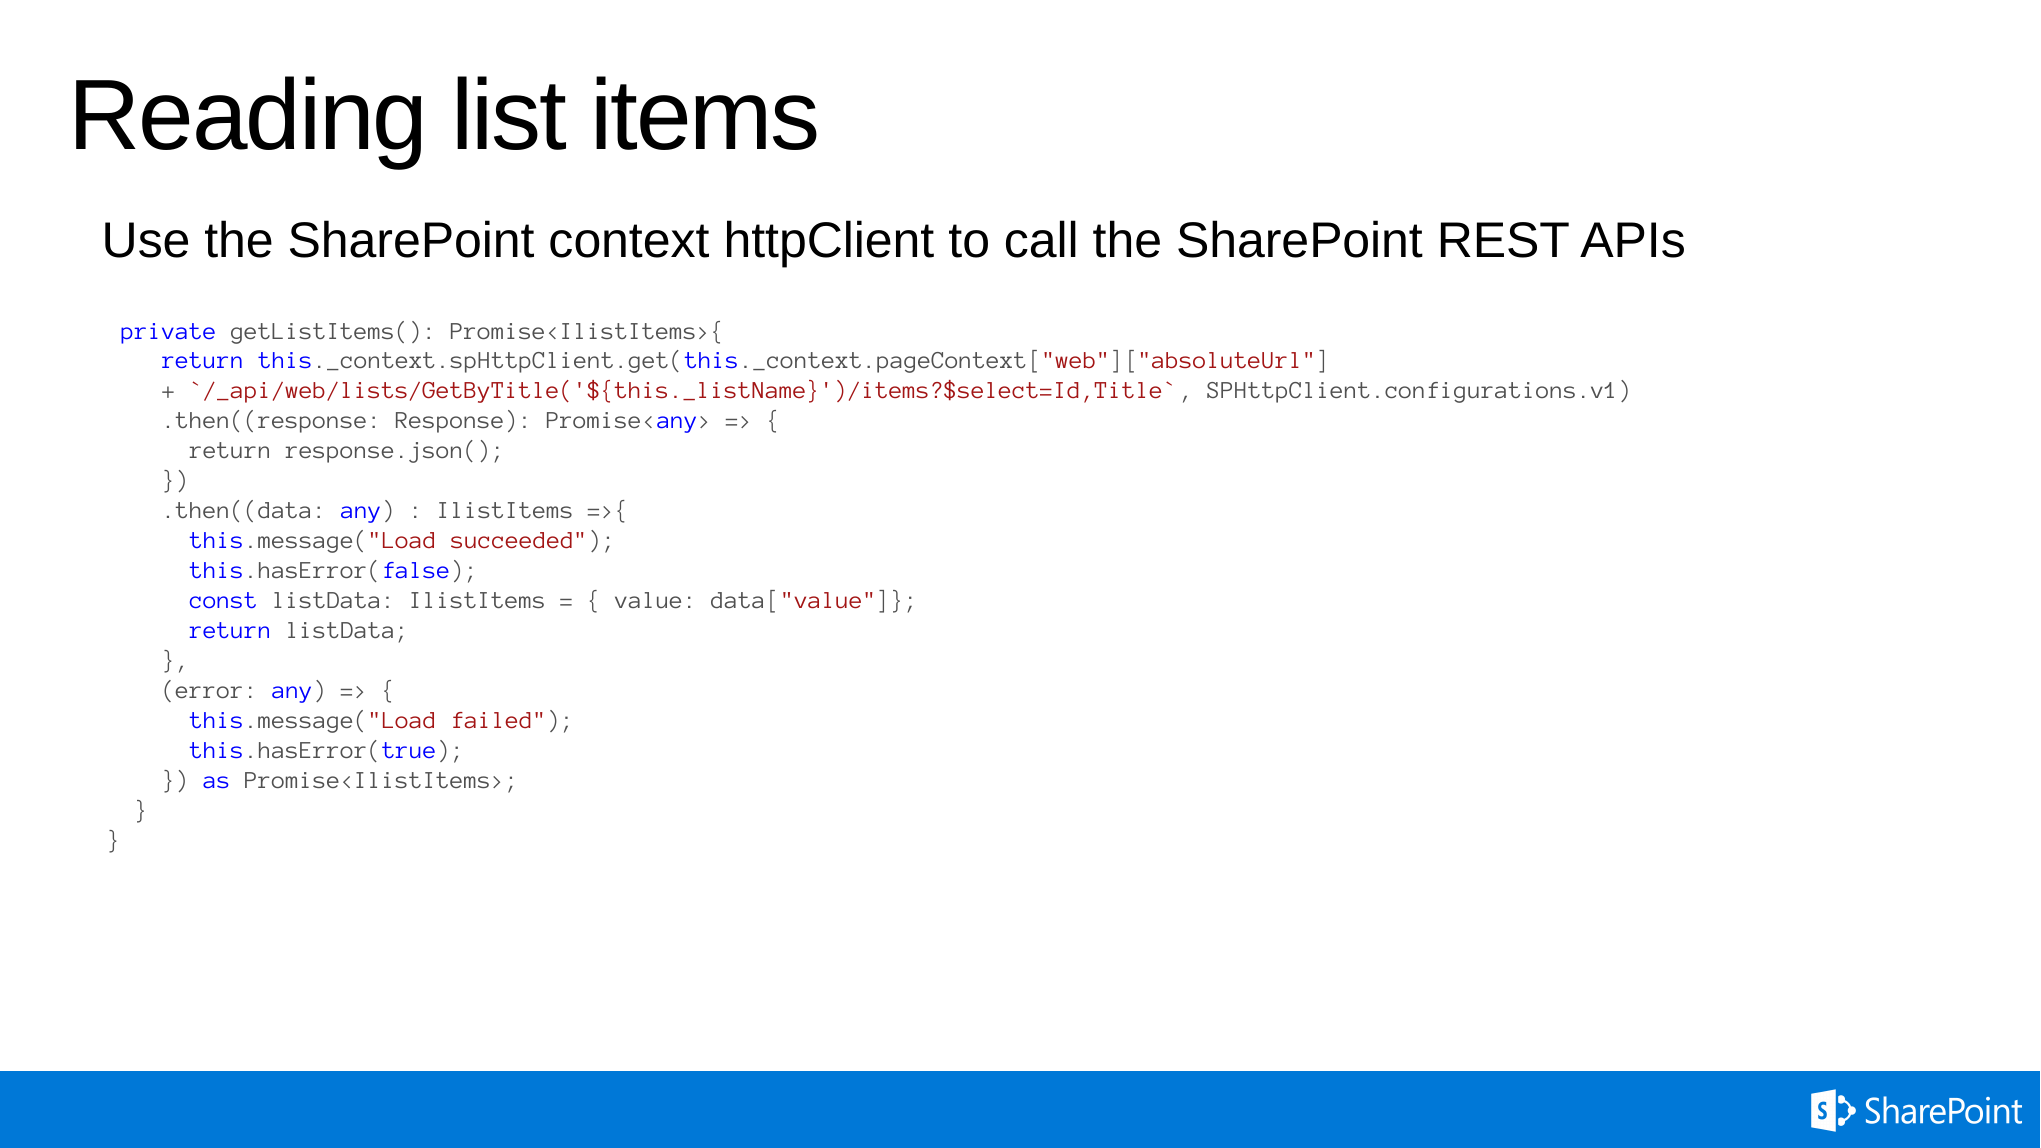

# Reading list items
Use the SharePoint context httpClient to call the SharePoint REST APIs
 private getListItems(): Promise<IlistItems>{
    return this._context.spHttpClient.get(this._context.pageContext["web"]["absoluteUrl"]
    + `/_api/web/lists/GetByTitle('${this._listName}')/items?$select=Id,Title`, SPHttpClient.configurations.v1)
    .then((response: Response): Promise<any> => {
      return response.json();
    })
    .then((data: any) : IlistItems =>{
      this.message("Load succeeded");
      this.hasError(false);
      const listData: IlistItems = { value: data["value"]};
      return listData;
    },
    (error: any) => {
      this.message("Load failed");
      this.hasError(true);
    }) as Promise<IlistItems>;
  }
}